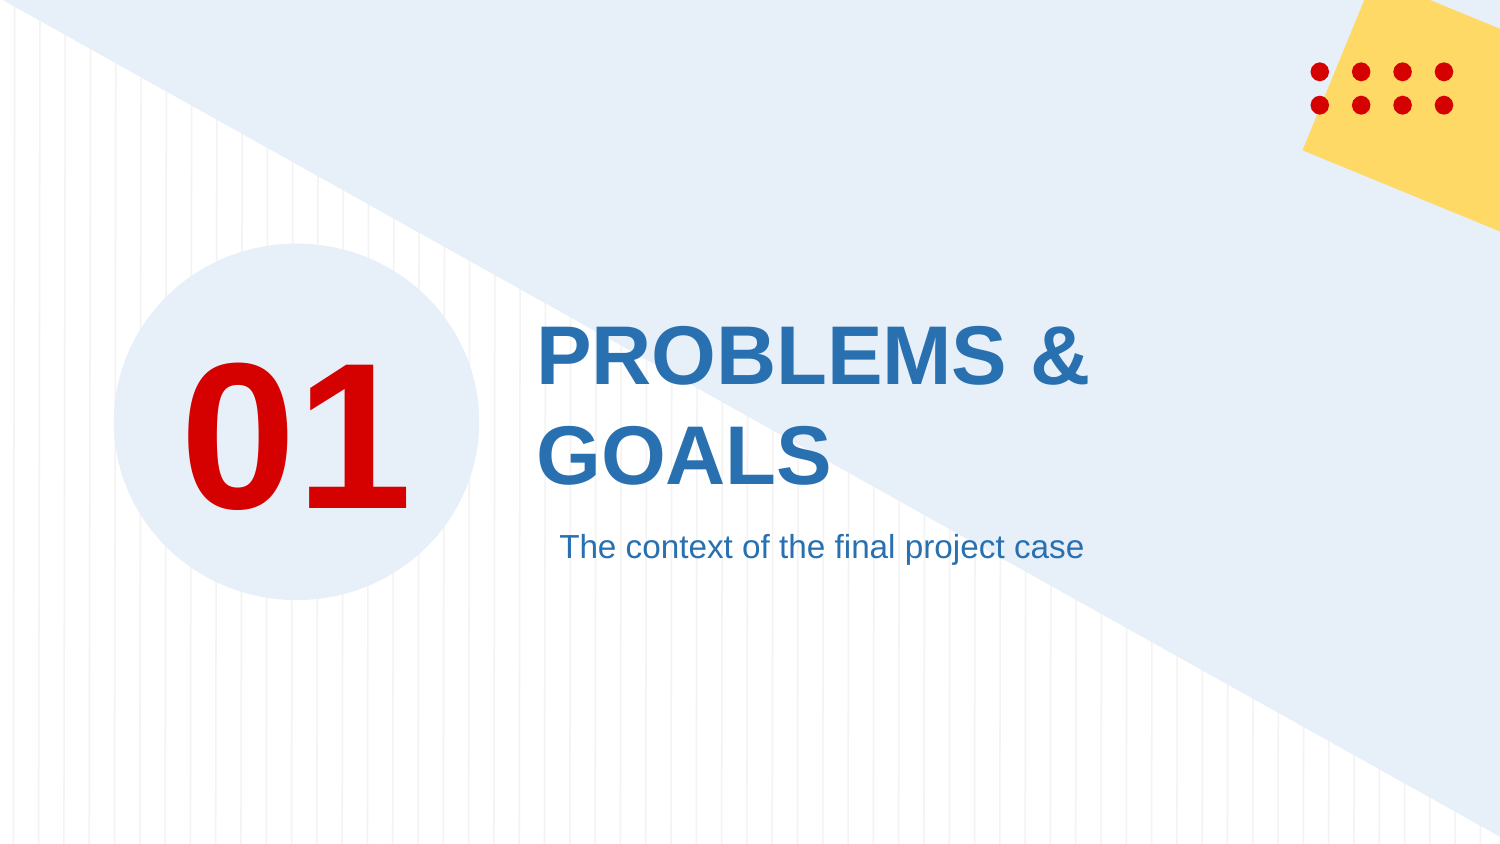

01

# PROBLEMS & GOALS
The context of the final project case